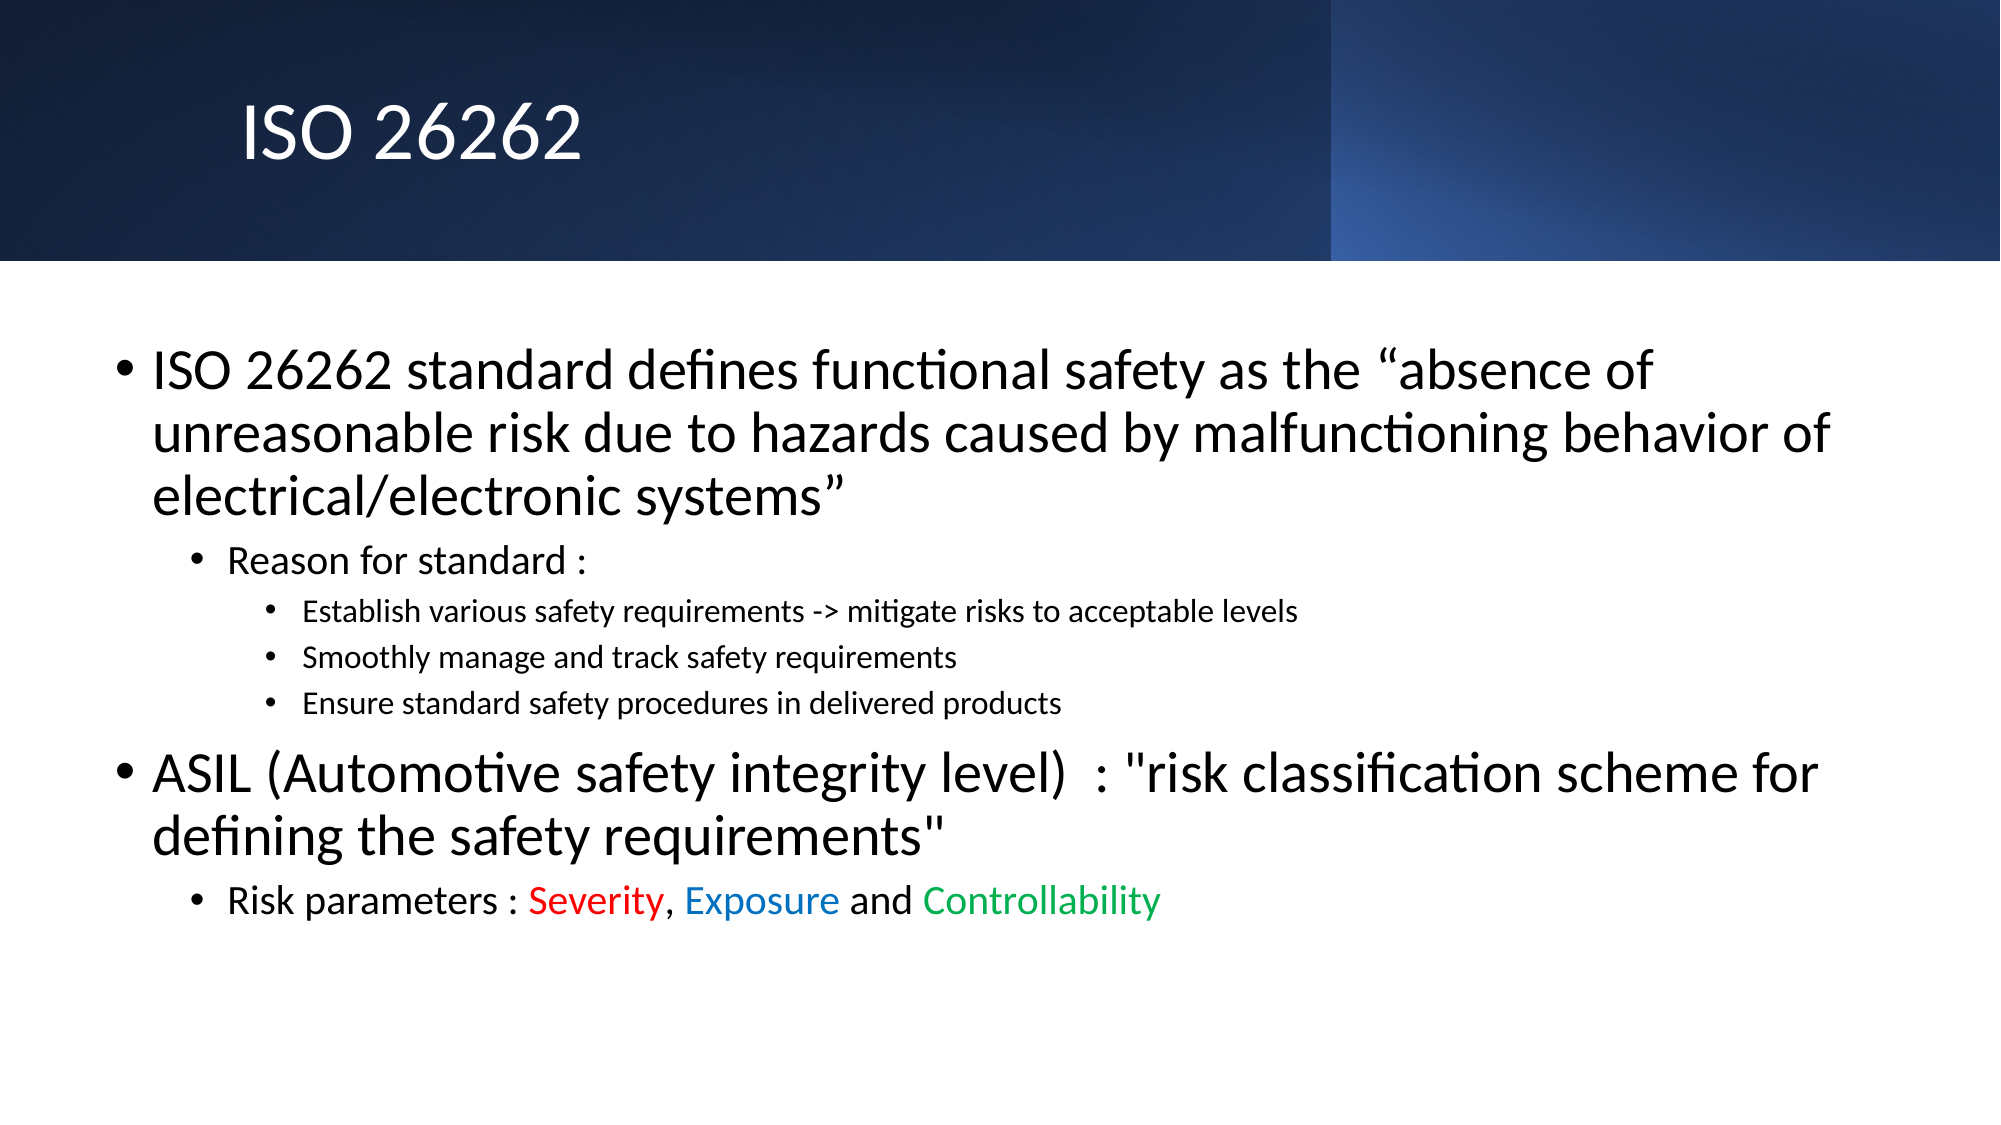

# ISO 26262
ISO 26262 standard defines functional safety as the “absence of unreasonable risk due to hazards caused by malfunctioning behavior of electrical/electronic systems”
Reason for standard :
Establish various safety requirements -> mitigate risks to acceptable levels
Smoothly manage and track safety requirements
Ensure standard safety procedures in delivered products
ASIL (Automotive safety integrity level)  : "risk classification scheme for defining the safety requirements"
Risk parameters : Severity, Exposure and Controllability